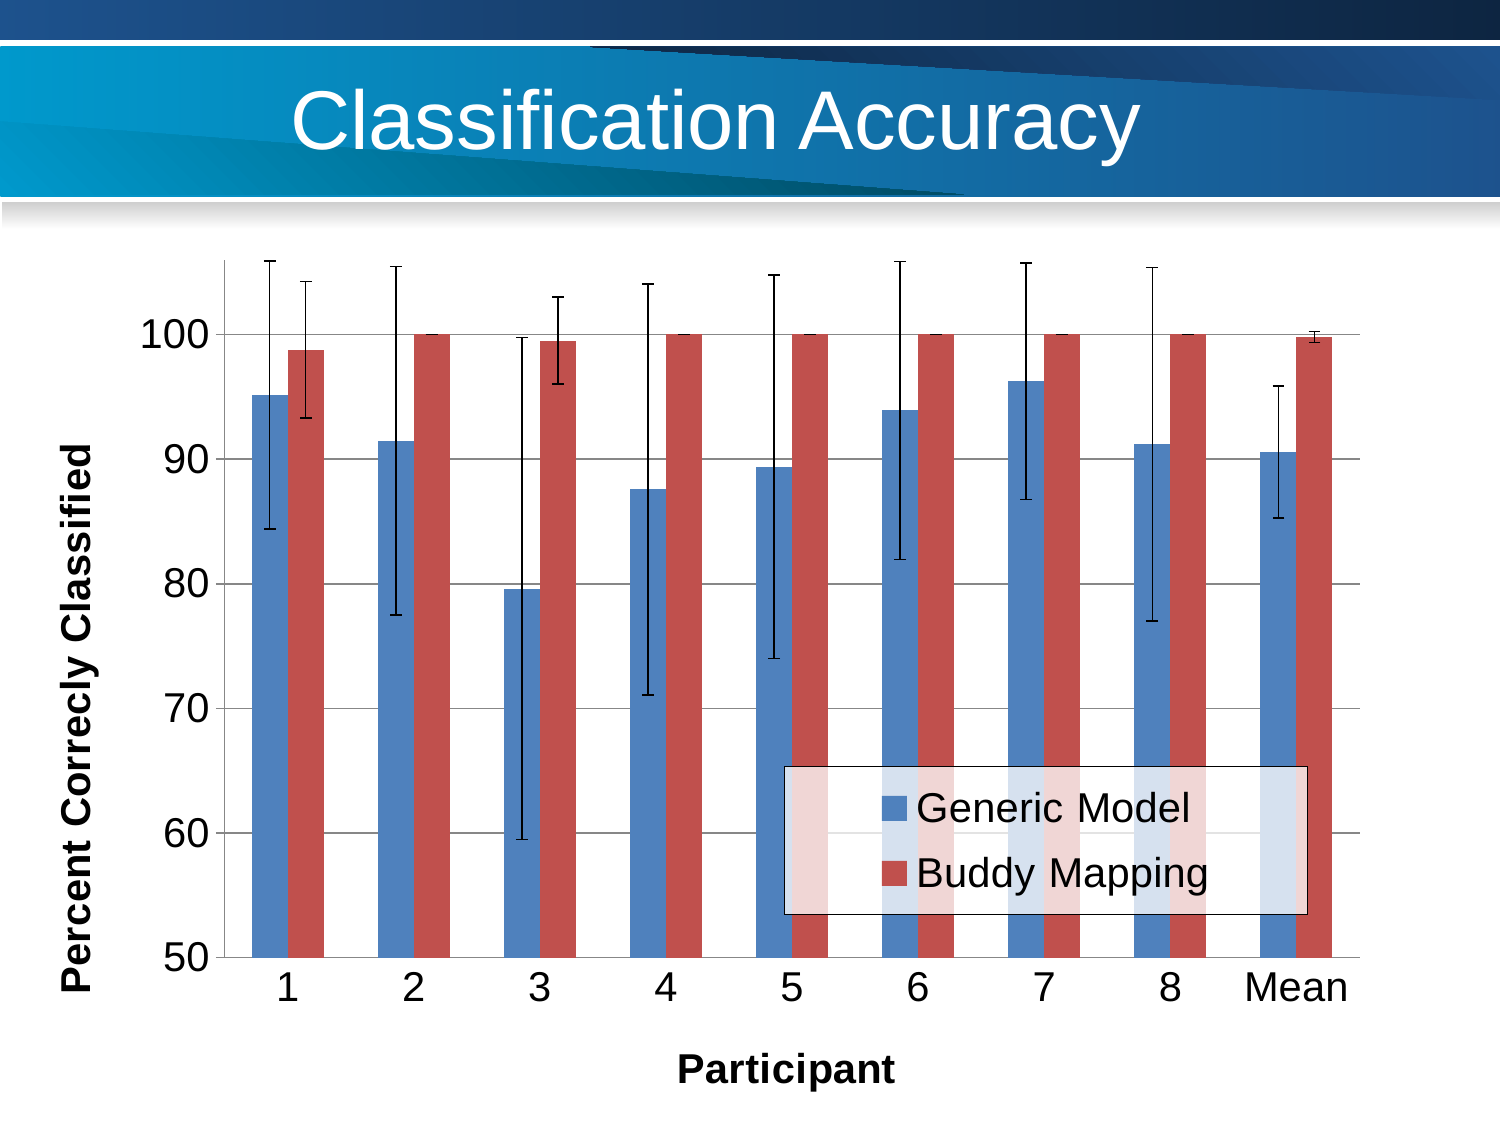

# Classification Accuracy

### Chart

| Category | Generic Model | Buddy Mapping |
|---|---|---|
| 1 | 95.151515 | 98.787879 |
| 2 | 91.477273 | 100.0 |
| 3 | 79.61165 | 99.514563 |
| 4 | 87.57764 | 100.0 |
| 5 | 89.393939 | 100.0 |
| 6 | 93.902439 | 100.0 |
| 7 | 96.25 | 100.0 |
| 8 | 91.176471 | 100.0 |
| Mean | 90.567615875 | 99.78780524999999 |